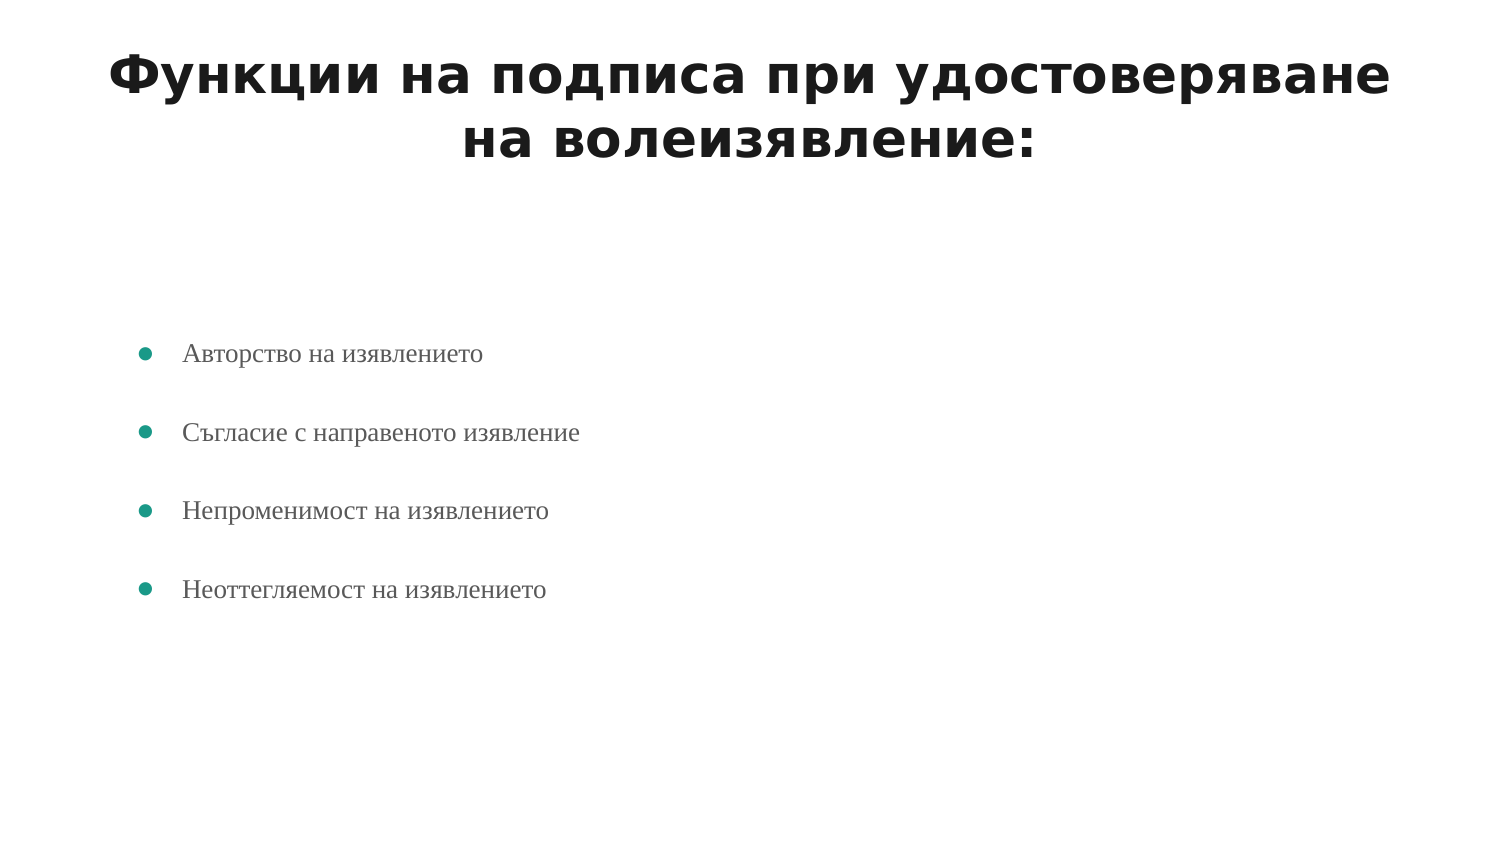

# Функции на подписа при удостоверяване на волеизявление:

Авторство на изявлението

Съгласие с направеното изявление

Непроменимост на изявлението

Неоттегляемост на изявлението